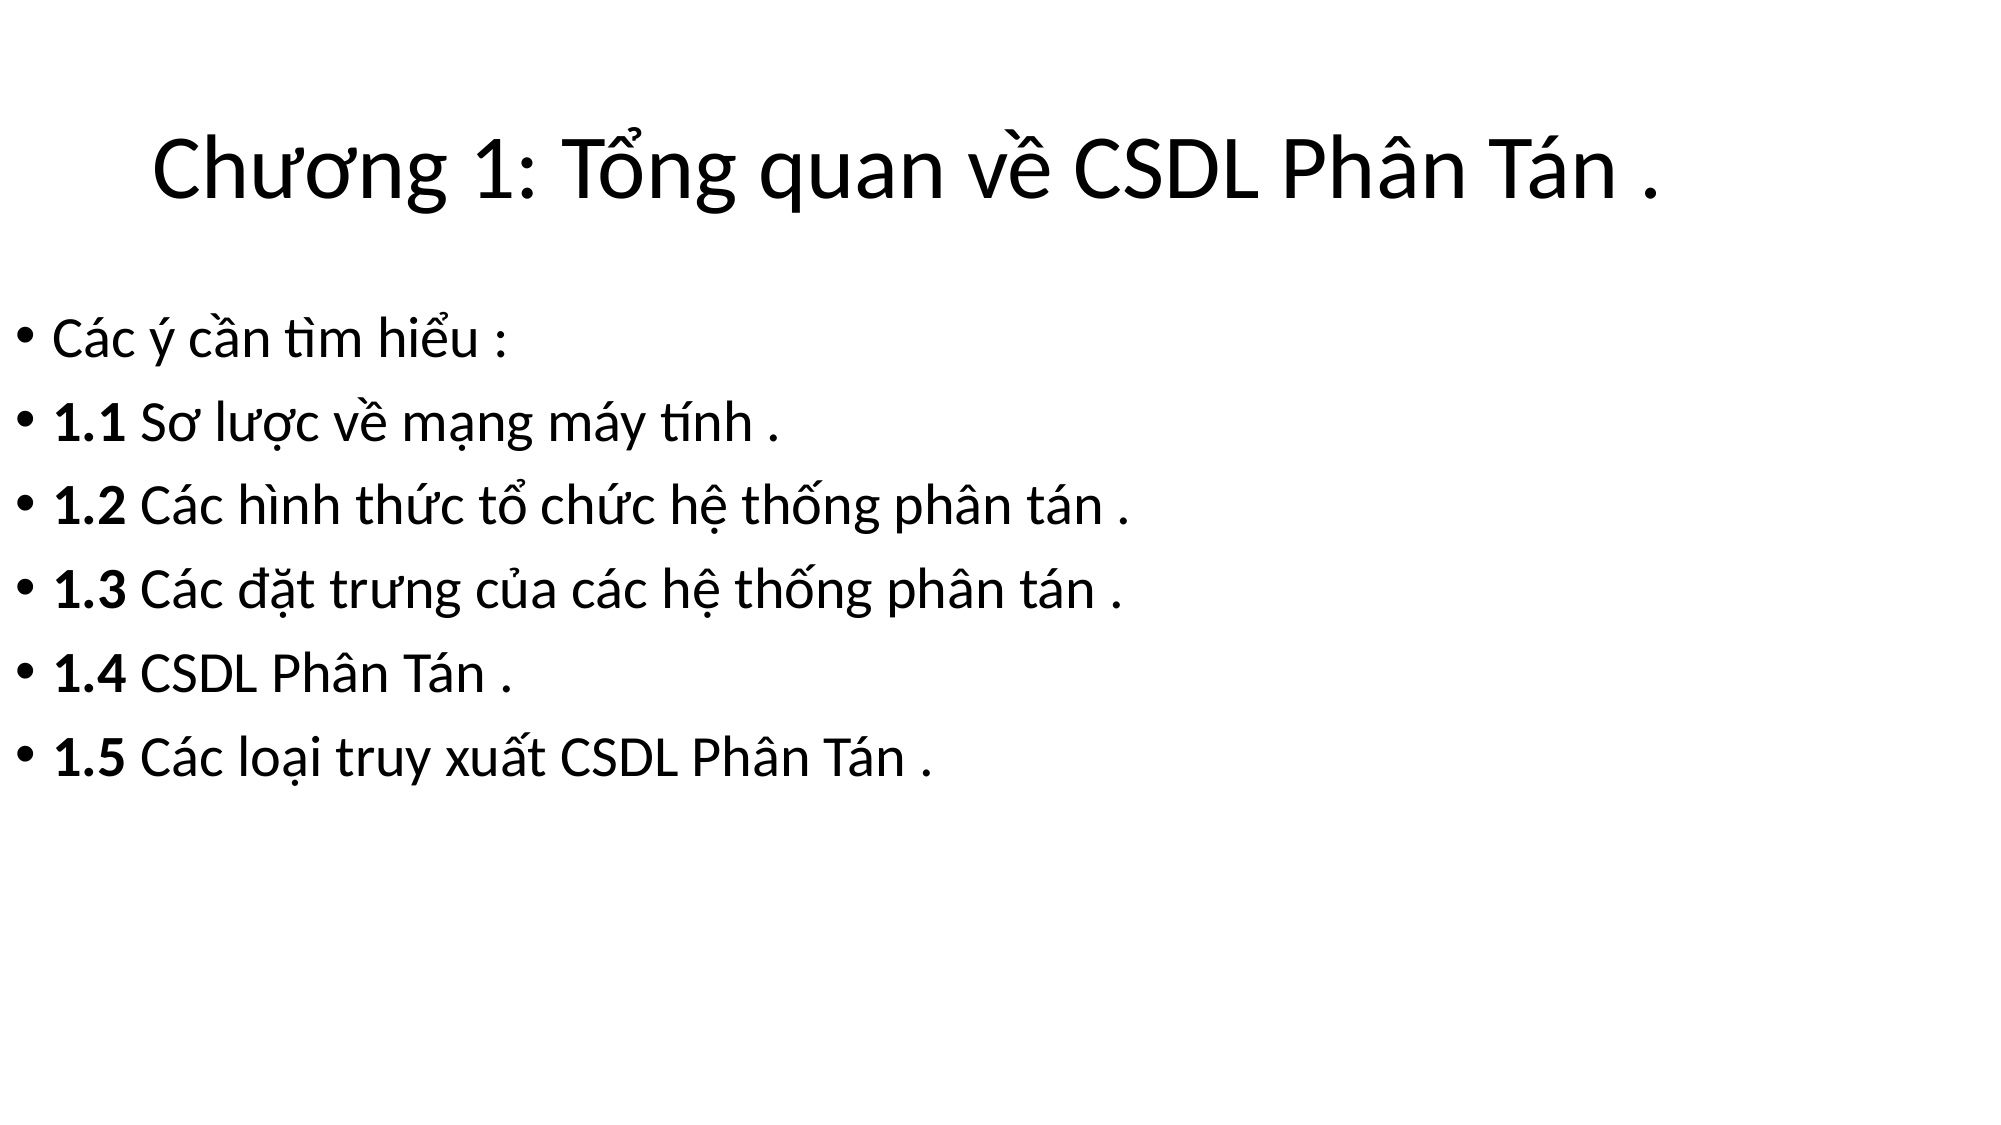

# Chương 1: Tổng quan về CSDL Phân Tán .
Các ý cần tìm hiểu :
1.1 Sơ lược về mạng máy tính .
1.2 Các hình thức tổ chức hệ thống phân tán .
1.3 Các đặt trưng của các hệ thống phân tán .
1.4 CSDL Phân Tán .
1.5 Các loại truy xuất CSDL Phân Tán .